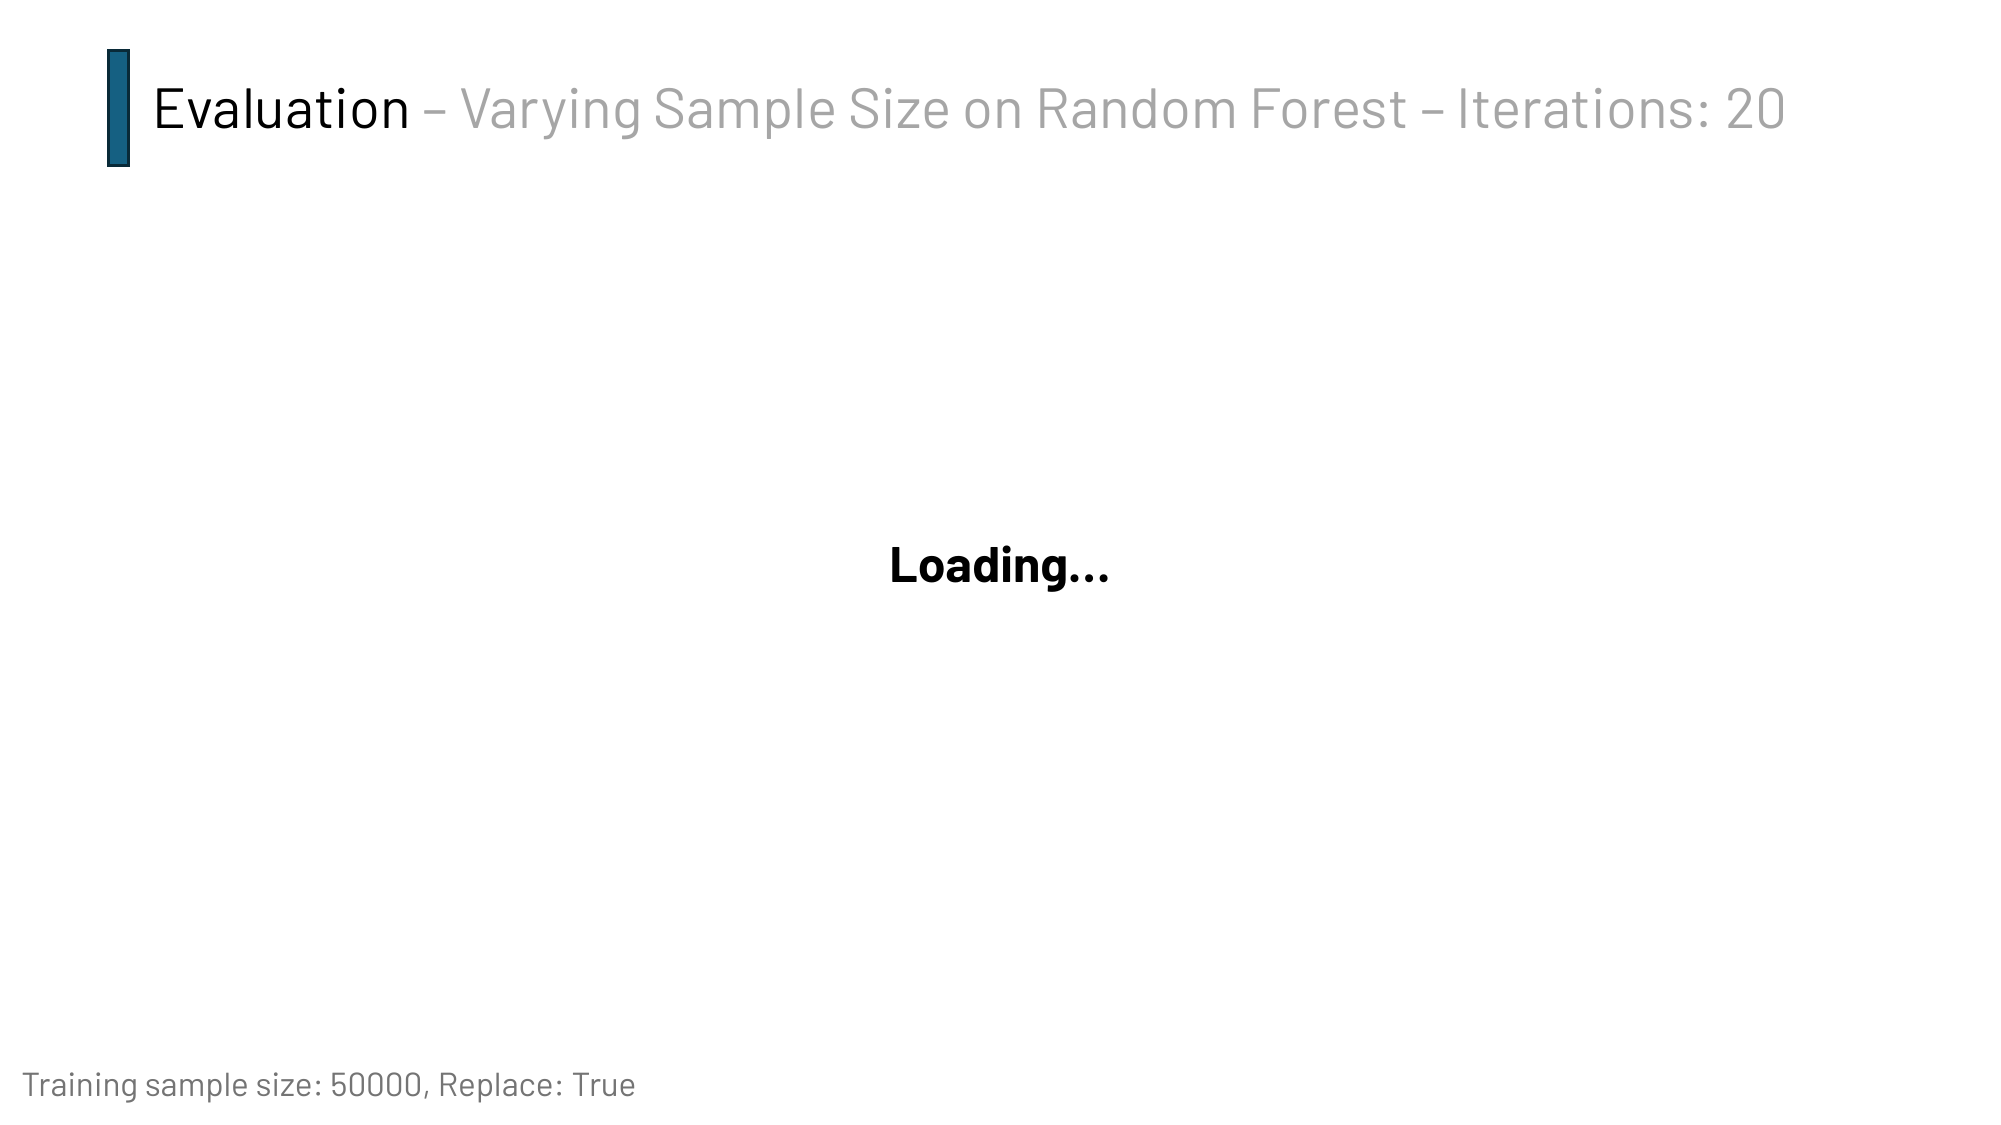

# Evaluation – Varying Sample Size on Random Forest – Iterations: 20

Loading…
Training sample size: 50000, Replace: True